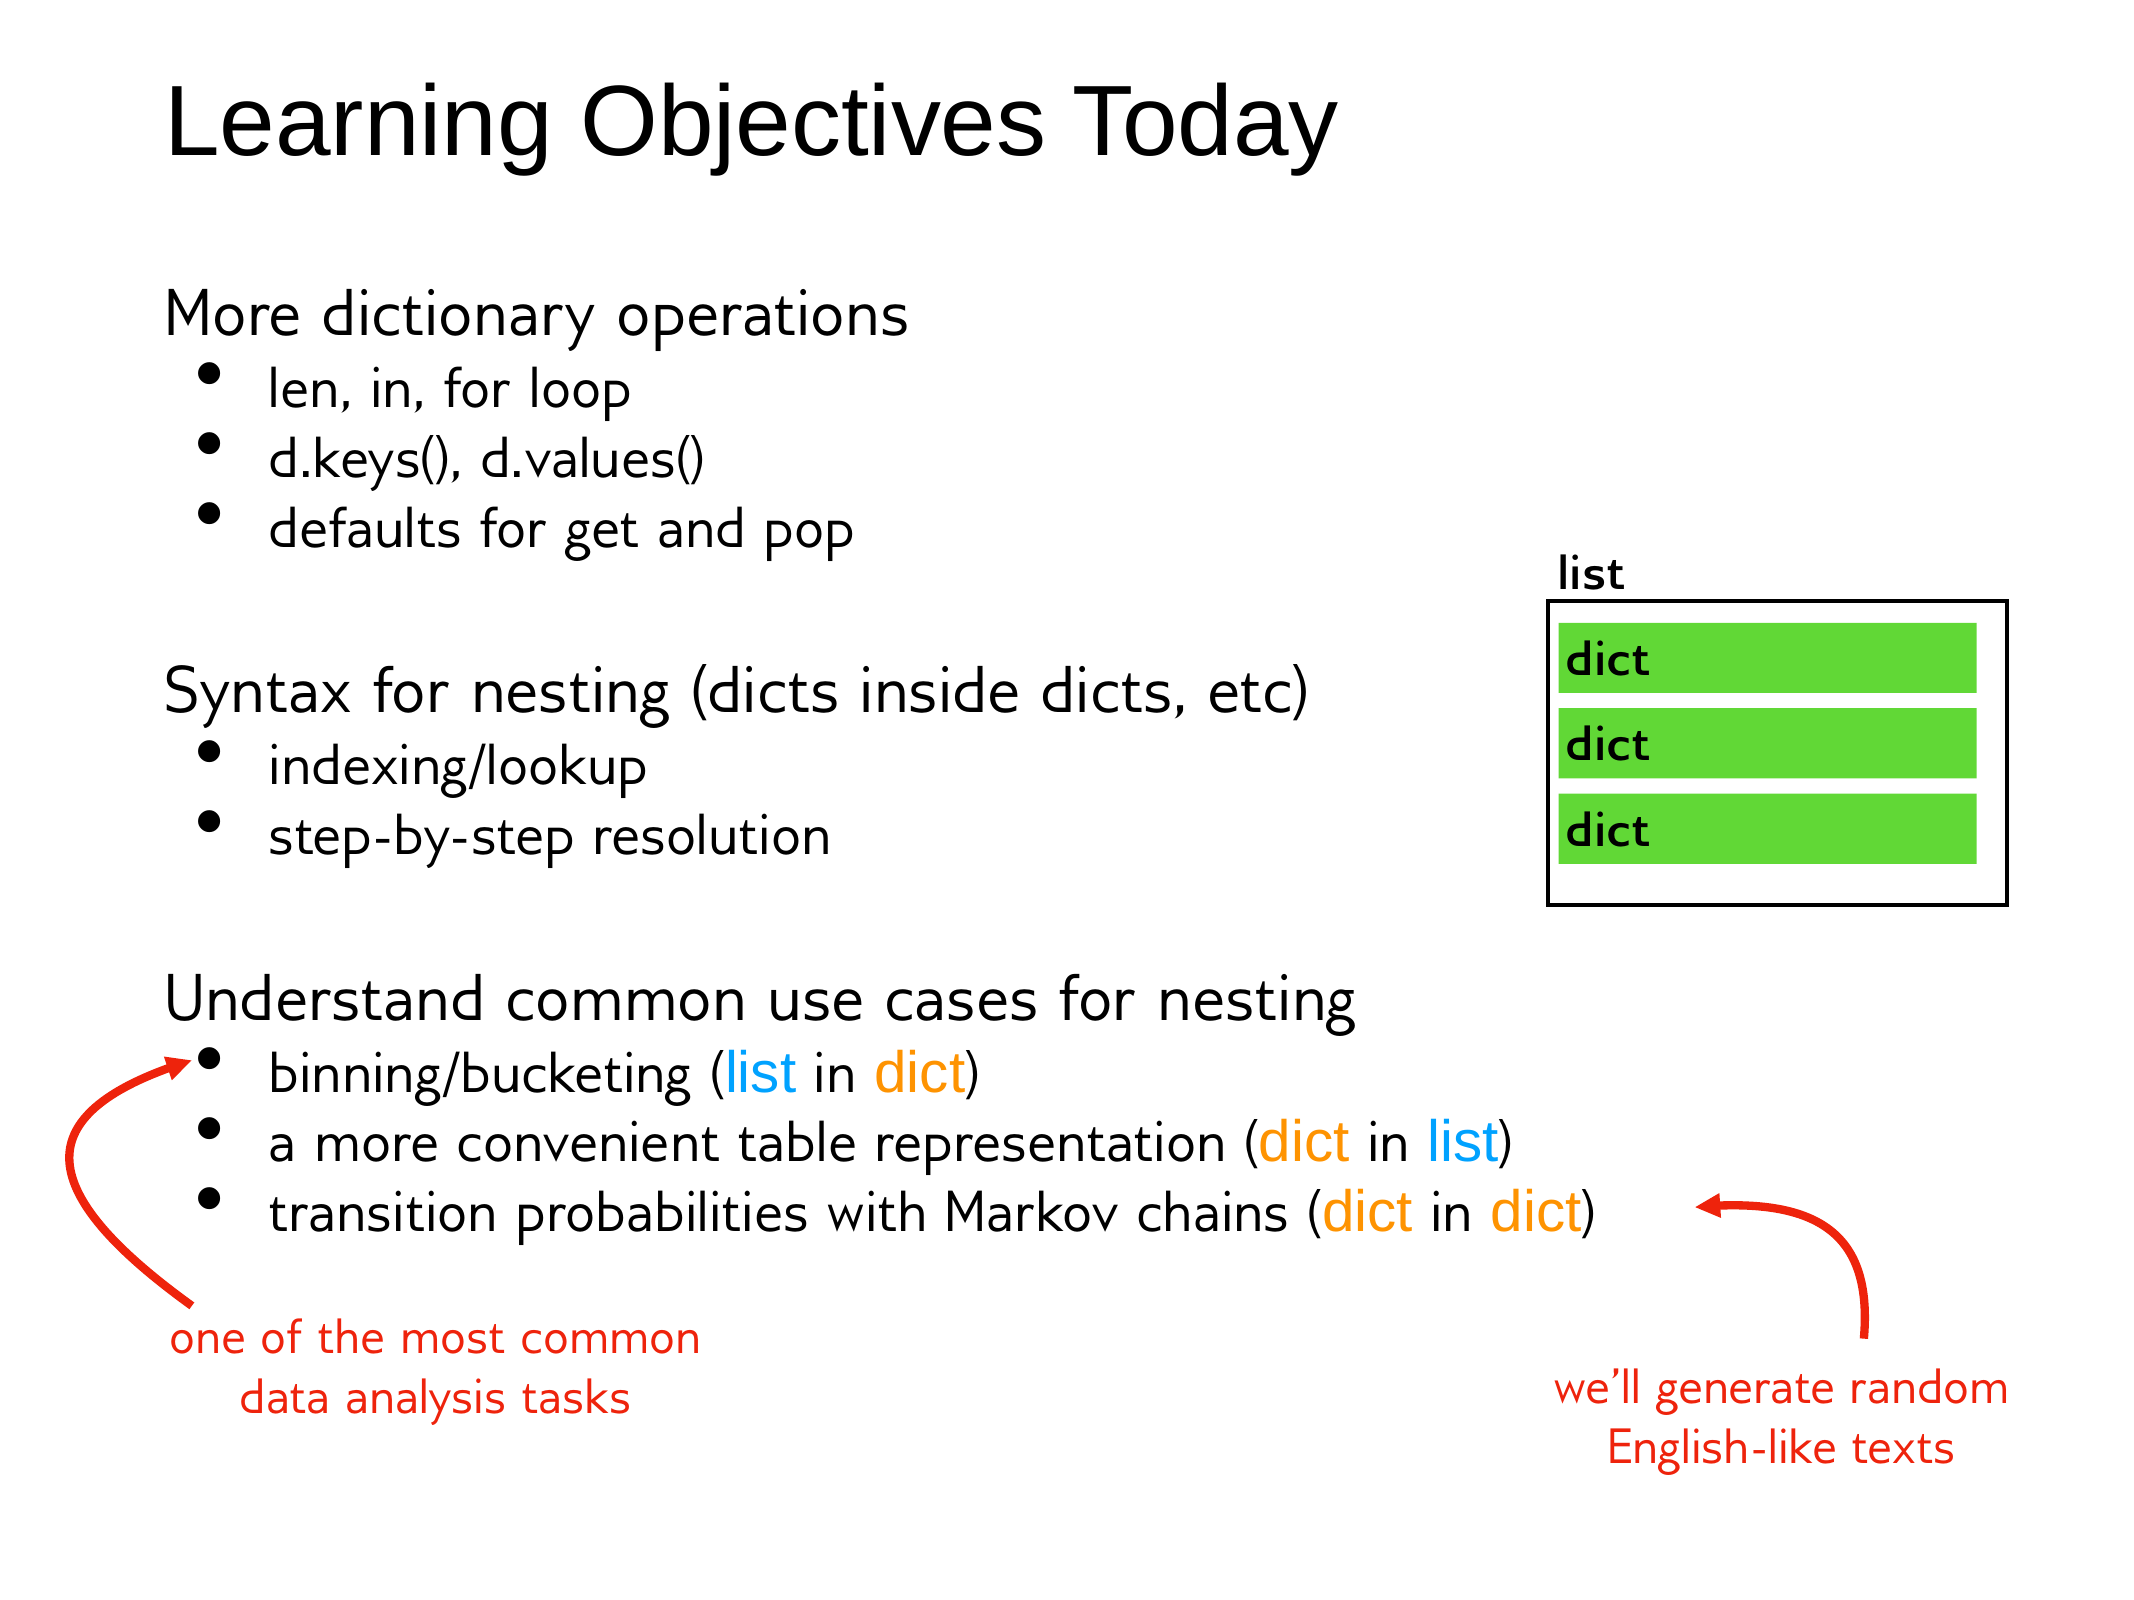

# Learning Objectives Today
More dictionary operations
len, in, for loop
d.keys(), d.values()
defaults for get and pop
Syntax for nesting (dicts inside dicts, etc)
indexing/lookup
step-by-step resolution
Understand common use cases for nesting
binning/bucketing (list in dict)
a more convenient table representation (dict in list)
transition probabilities with Markov chains (dict in dict)
list

dict

dict

dict

one of the most common
data analysis tasks
we’ll generate random
English-like texts